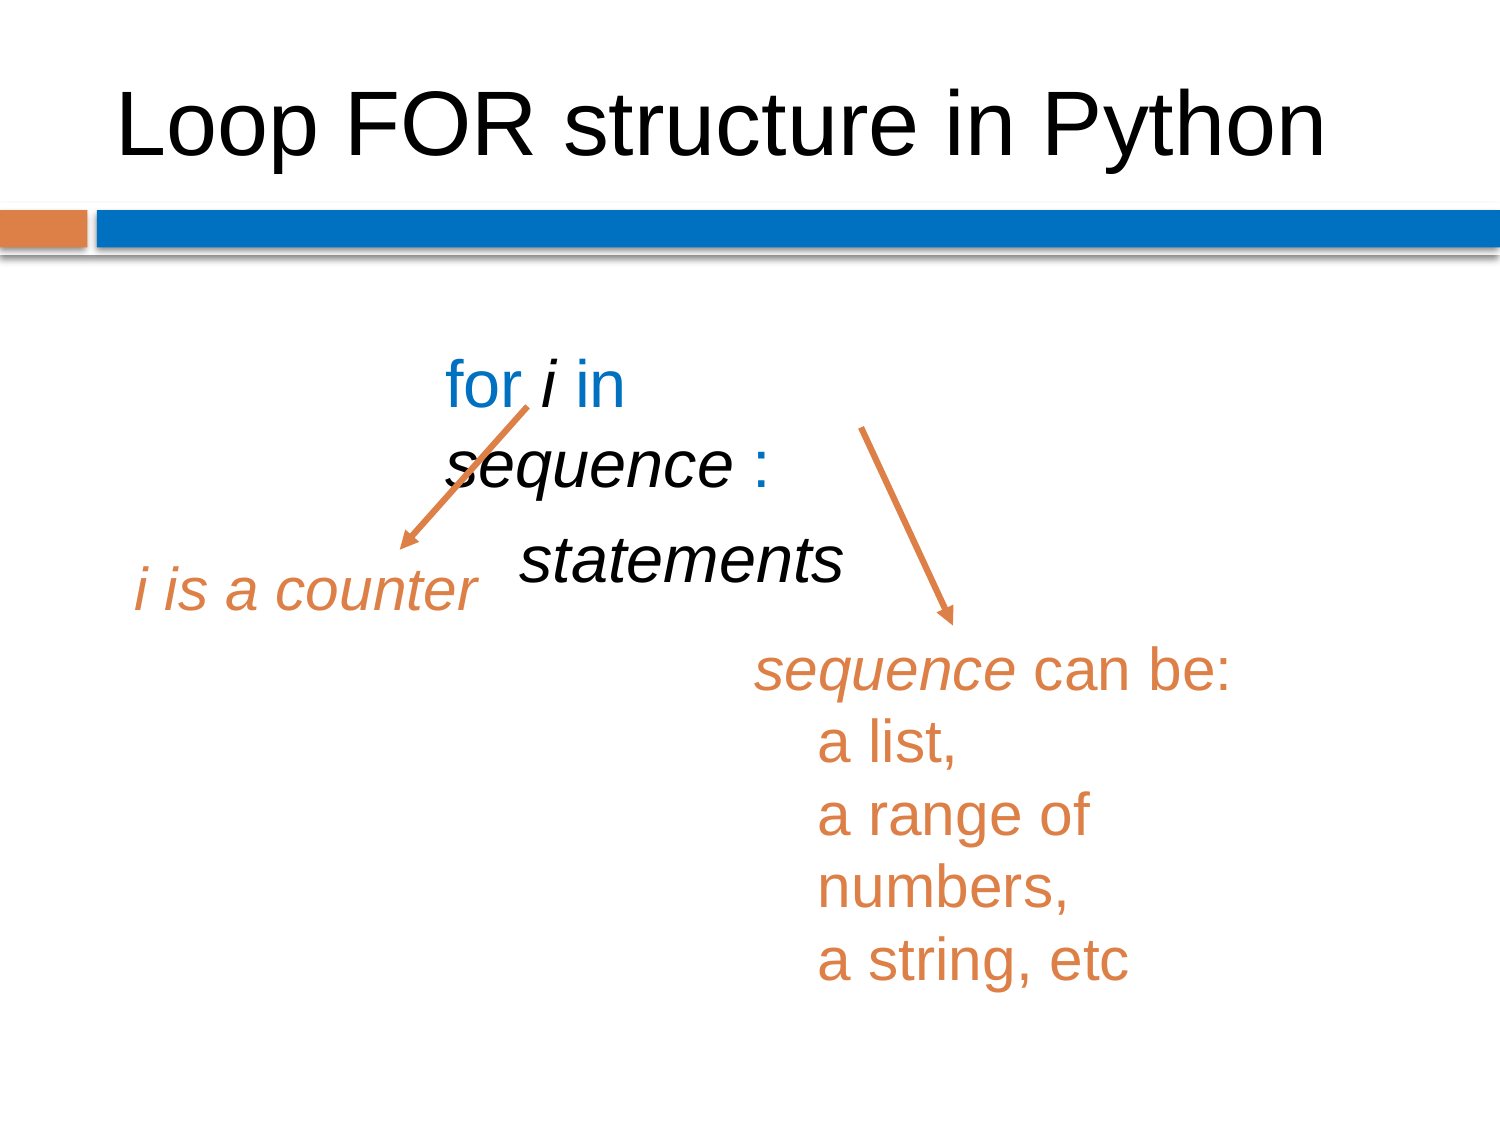

# Loop FOR structure in Python
for i in sequence :
    statements

i is a counter
sequence can be:
a list,
a range of numbers,
a string, etc